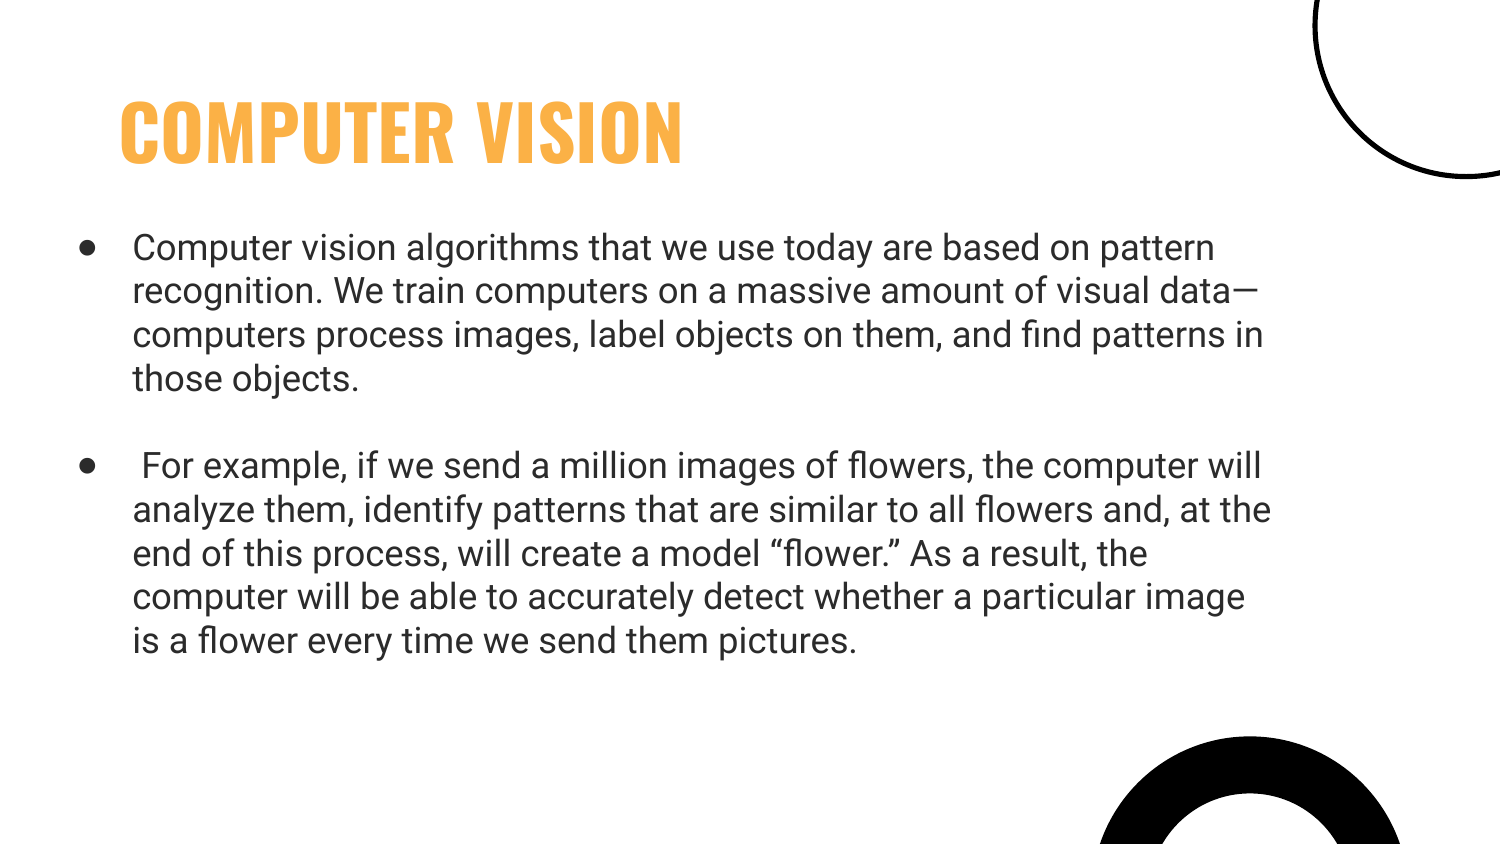

# COMPUTER VISION
Computer vision algorithms that we use today are based on pattern recognition. We train computers on a massive amount of visual data—computers process images, label objects on them, and find patterns in those objects.

 For example, if we send a million images of flowers, the computer will analyze them, identify patterns that are similar to all flowers and, at the end of this process, will create a model “flower.” As a result, the computer will be able to accurately detect whether a particular image is a flower every time we send them pictures.